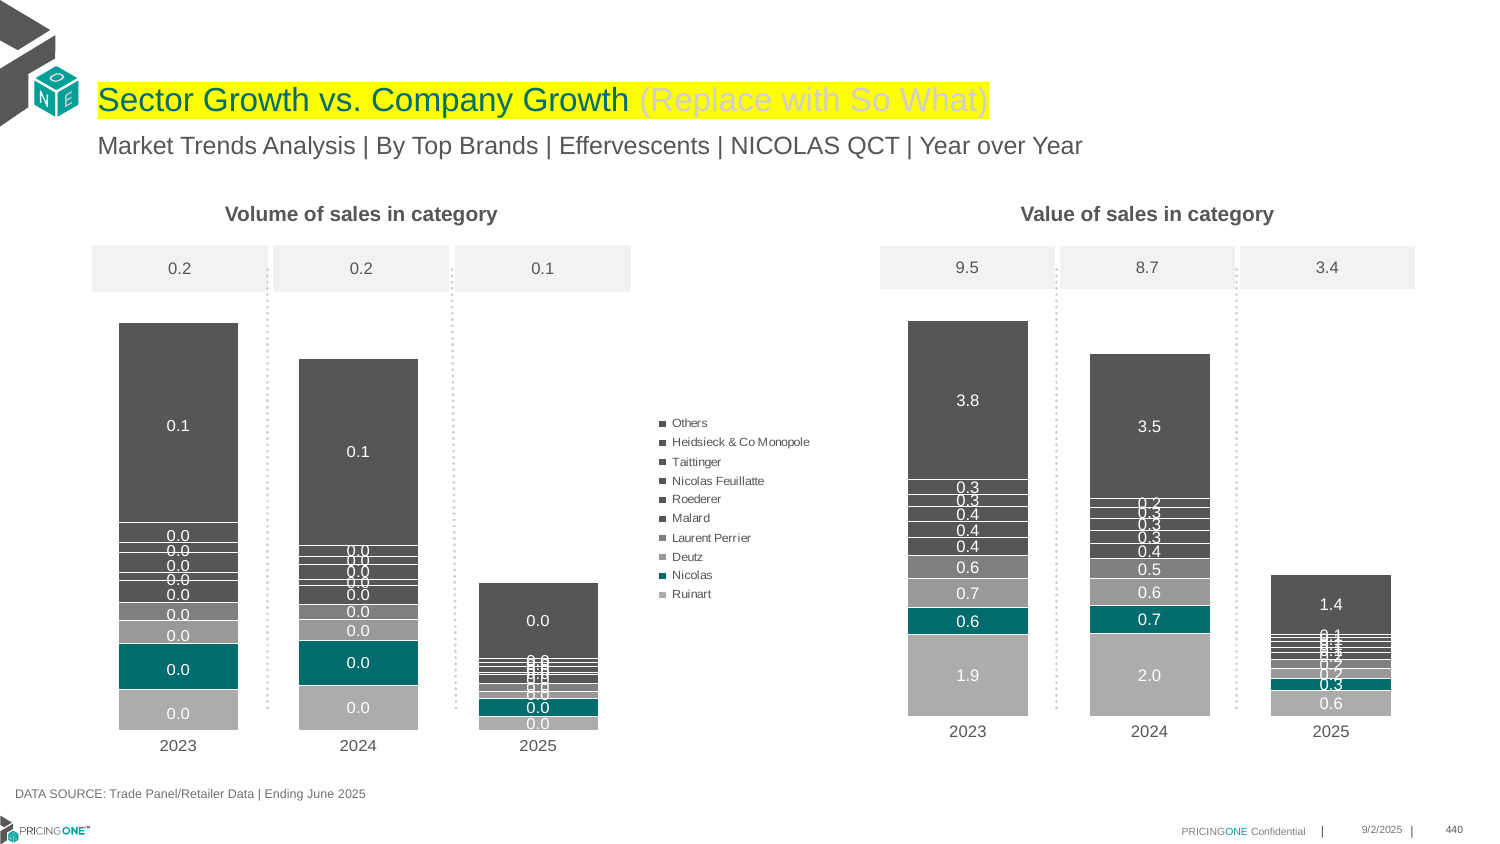

# Sector Growth vs. Company Growth (Replace with So What)
Market Trends Analysis | By Top Brands | Effervescents | NICOLAS QCT | Year over Year
| Value of sales in category |  |  |
| --- | --- | --- |
| 9.5 | 8.7 | 3.4 |
| Volume of sales in category |  |  |
| --- | --- | --- |
| 0.2 | 0.2 | 0.1 |

### Chart

| Category | Ruinart | Nicolas | Deutz | Laurent Perrier | Malard | Roederer | Nicolas Feuillatte | Taittinger | Heidsieck & Co Monopole | Others |
|---|---|---|---|---|---|---|---|---|---|---|
| 2023 | 1.943352 | 0.647678 | 0.68483 | 0.56487 | 0.411996 | 0.388018 | 0.370783 | 0.290147 | 0.346482 | 3.804835 |
| 2024 | 1.979061 | 0.65764 | 0.640193 | 0.475971 | 0.370439 | 0.307762 | 0.290342 | 0.269334 | 0.197529 | 3.48091 |
| 2025 | 0.616363 | 0.276676 | 0.238157 | 0.223703 | 0.164687 | 0.130067 | 0.131554 | 0.105897 | 0.070315 | 1.421996 |

### Chart

| Category | Ruinart | Nicolas | Deutz | Laurent Perrier | Malard | Roederer | Nicolas Feuillatte | Taittinger | Heidsieck & Co Monopole | Others |
|---|---|---|---|---|---|---|---|---|---|---|
| 2023 | 0.018917 | 0.021112 | 0.010751 | 0.008193 | 0.010256 | 0.003966 | 0.00914 | 0.004505 | 0.009276 | 0.091985 |
| 2024 | 0.020911 | 0.020646 | 0.009759 | 0.007006 | 0.008806 | 0.002788 | 0.006716 | 0.003956 | 0.004923 | 0.08616 |
| 2025 | 0.006318 | 0.008644 | 0.003373 | 0.003519 | 0.003872 | 0.001118 | 0.002984 | 0.0016 | 0.001846 | 0.035131 |
DATA SOURCE: Trade Panel/Retailer Data | Ending June 2025

9/2/2025
440